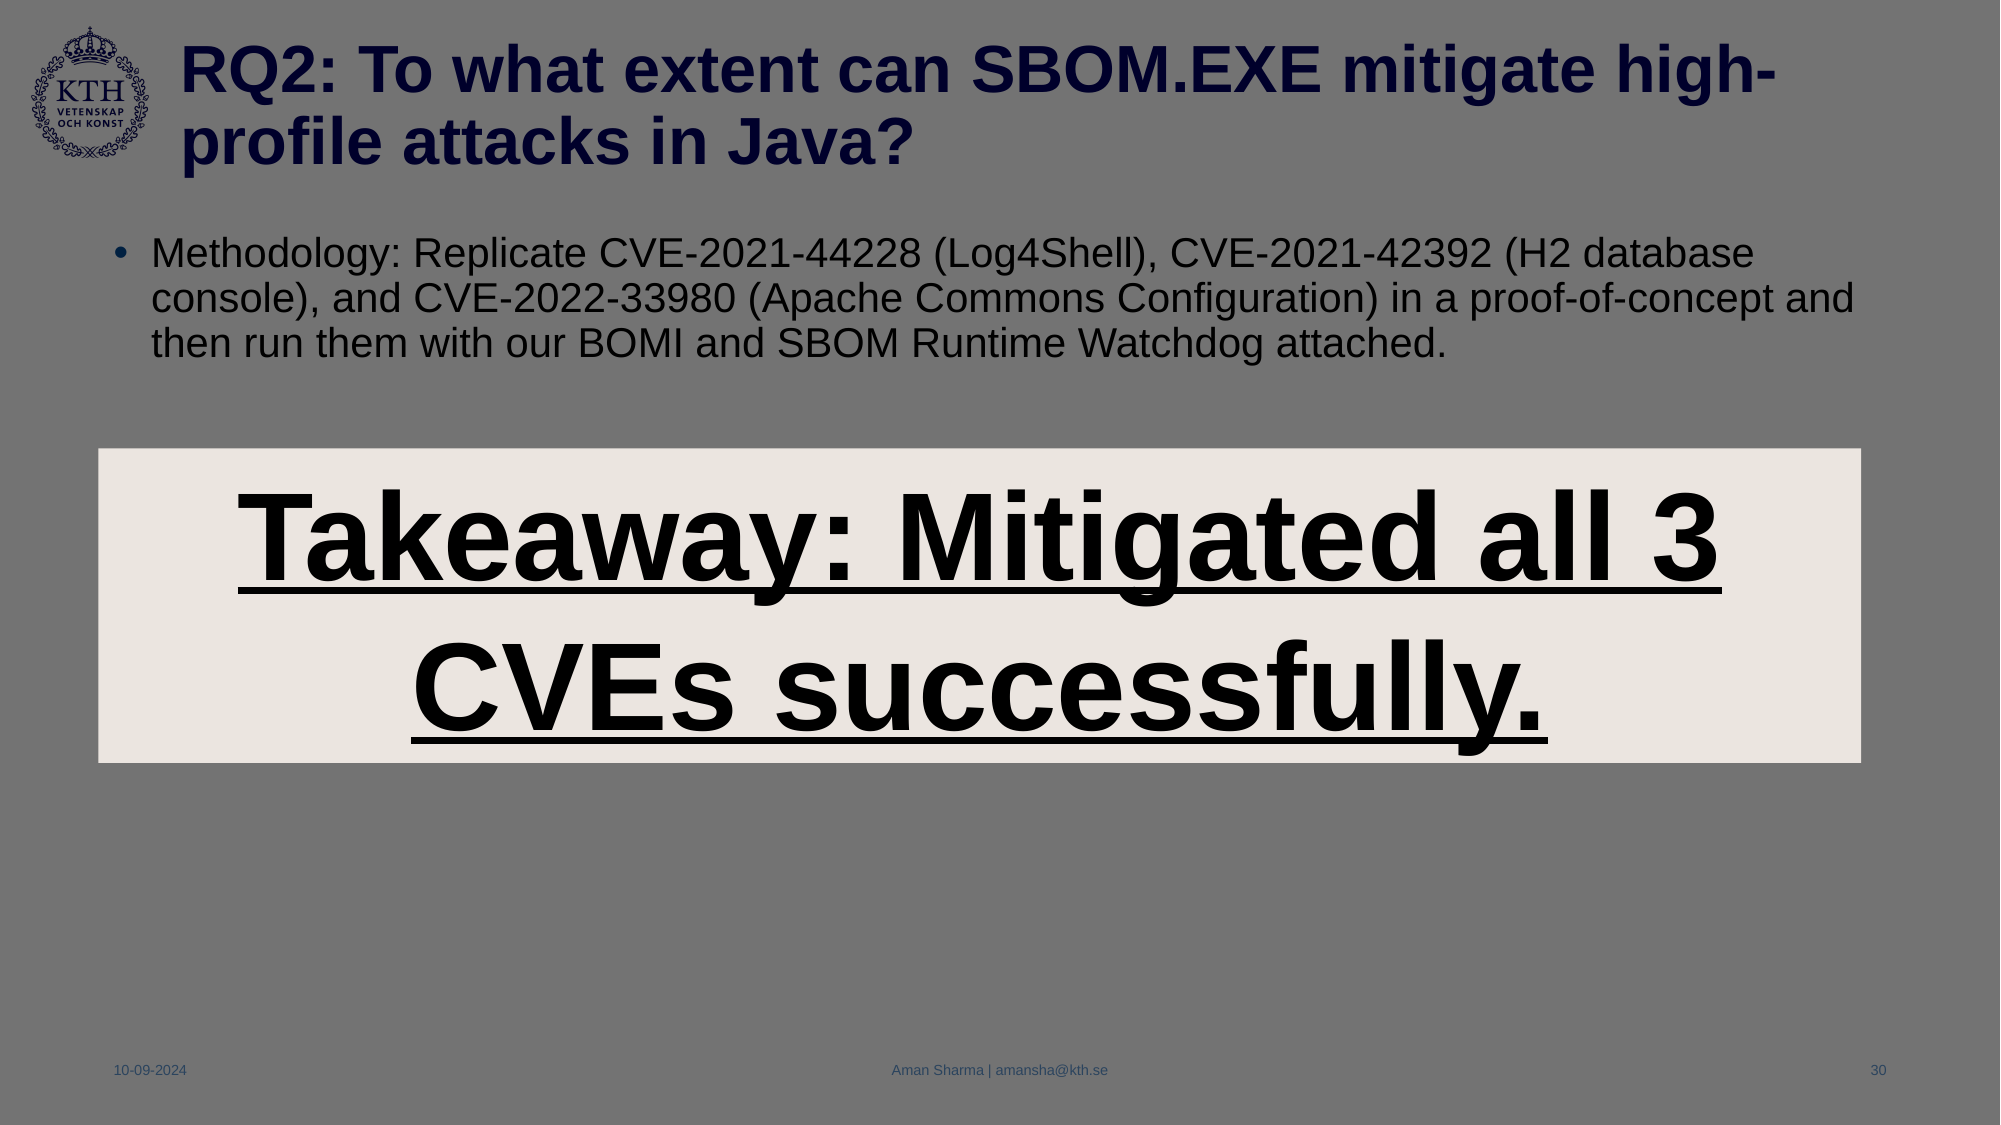

# RQ2: To what extent can SBOM.EXE mitigate high-profile attacks in Java?
Methodology: Replicate CVE-2021-44228 (Log4Shell), CVE-2021-42392 (H2 database console), and CVE-2022-33980 (Apache Commons Configuration) in a proof-of-concept and then run them with our BOMI and SBOM Runtime Watchdog attached.

Key findings:
It successfully prevent execution of the malicious class loaded at runtime in all 3 CVEs. In more technical terms, it is prevented from being initialized.
CVE-2021-44228 – mitigated
CVE-2021-42392 – mitigated
CVE-2022-33980 – mitiagted

Takeaway: Mitigated all 3 CVEs successfully.
Aman Sharma | amansha@kth.se
10-09-2024
30